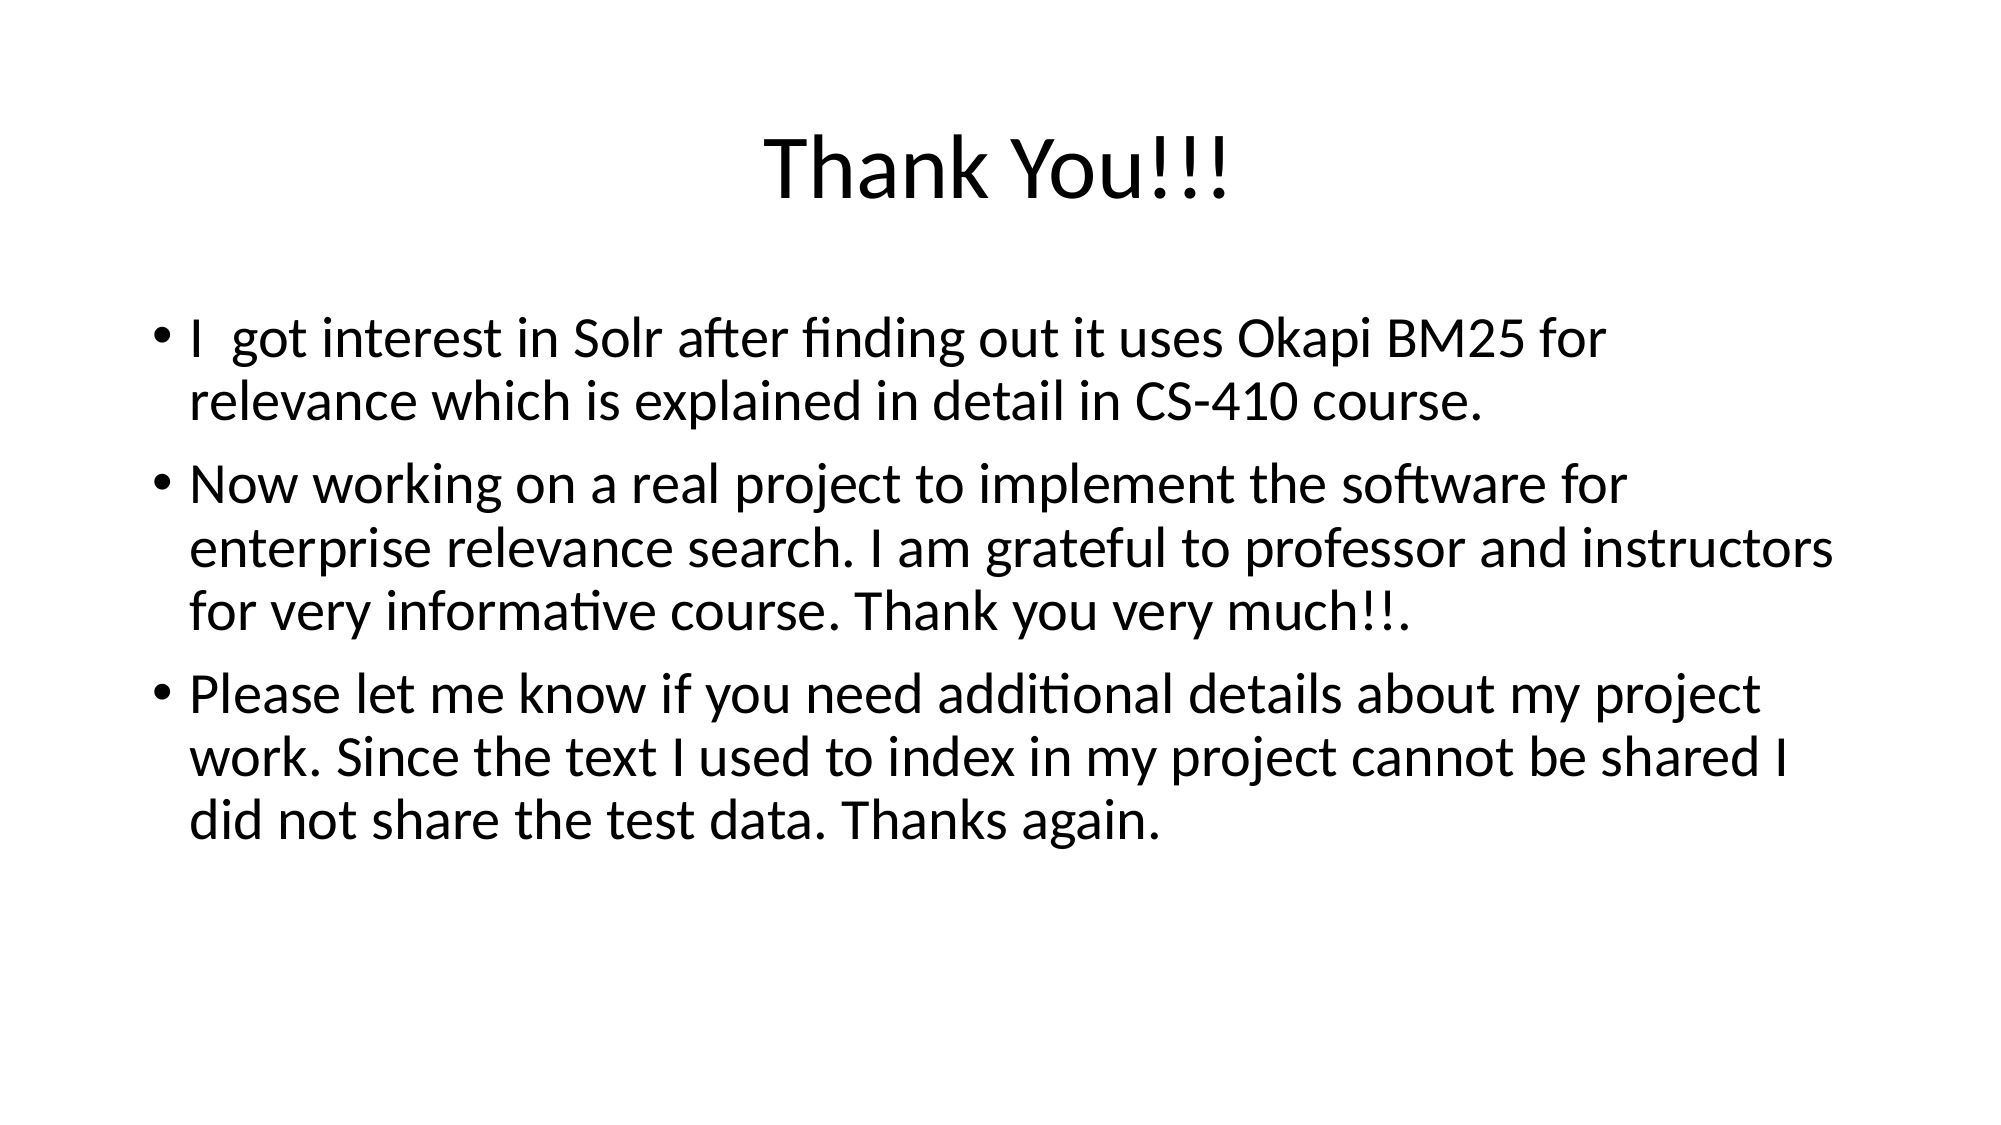

# Thank You!!!
I  got interest in Solr after finding out it uses Okapi BM25 for relevance which is explained in detail in CS-410 course.
Now working on a real project to implement the software for enterprise relevance search. I am grateful to professor and instructors for very informative course. Thank you very much!!.
Please let me know if you need additional details about my project work. Since the text I used to index in my project cannot be shared I did not share the test data. Thanks again.